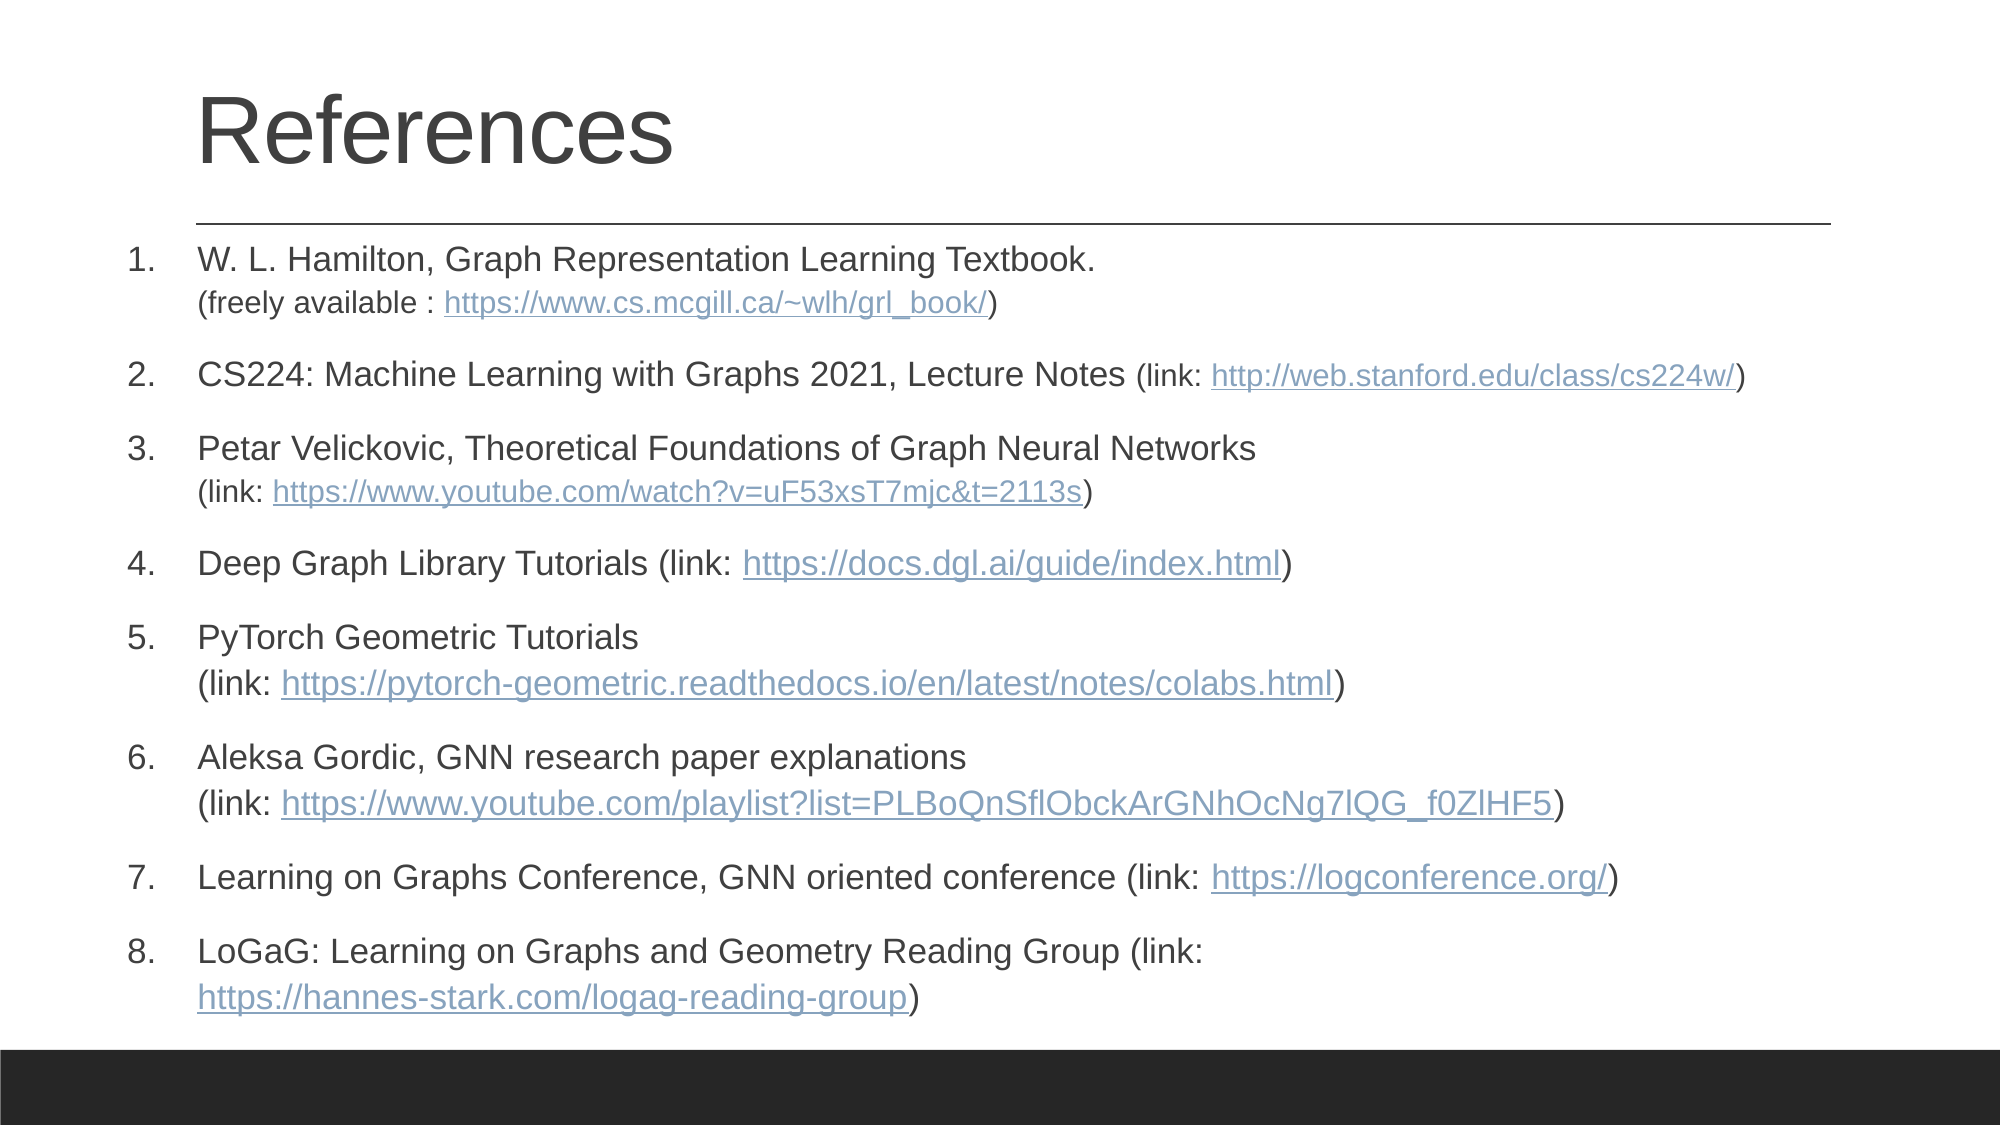

# References
W. L. Hamilton, Graph Representation Learning Textbook.
(freely available : https://www.cs.mcgill.ca/~wlh/grl_book/)
CS224: Machine Learning with Graphs 2021, Lecture Notes (link: http://web.stanford.edu/class/cs224w/)
Petar Velickovic, Theoretical Foundations of Graph Neural Networks
(link: https://www.youtube.com/watch?v=uF53xsT7mjc&t=2113s)
Deep Graph Library Tutorials (link: https://docs.dgl.ai/guide/index.html)
PyTorch Geometric Tutorials
(link: https://pytorch-geometric.readthedocs.io/en/latest/notes/colabs.html)
Aleksa Gordic, GNN research paper explanations
(link: https://www.youtube.com/playlist?list=PLBoQnSflObckArGNhOcNg7lQG_f0ZlHF5)
Learning on Graphs Conference, GNN oriented conference (link: https://logconference.org/)
LoGaG: Learning on Graphs and Geometry Reading Group (link: https://hannes-stark.com/logag-reading-group)